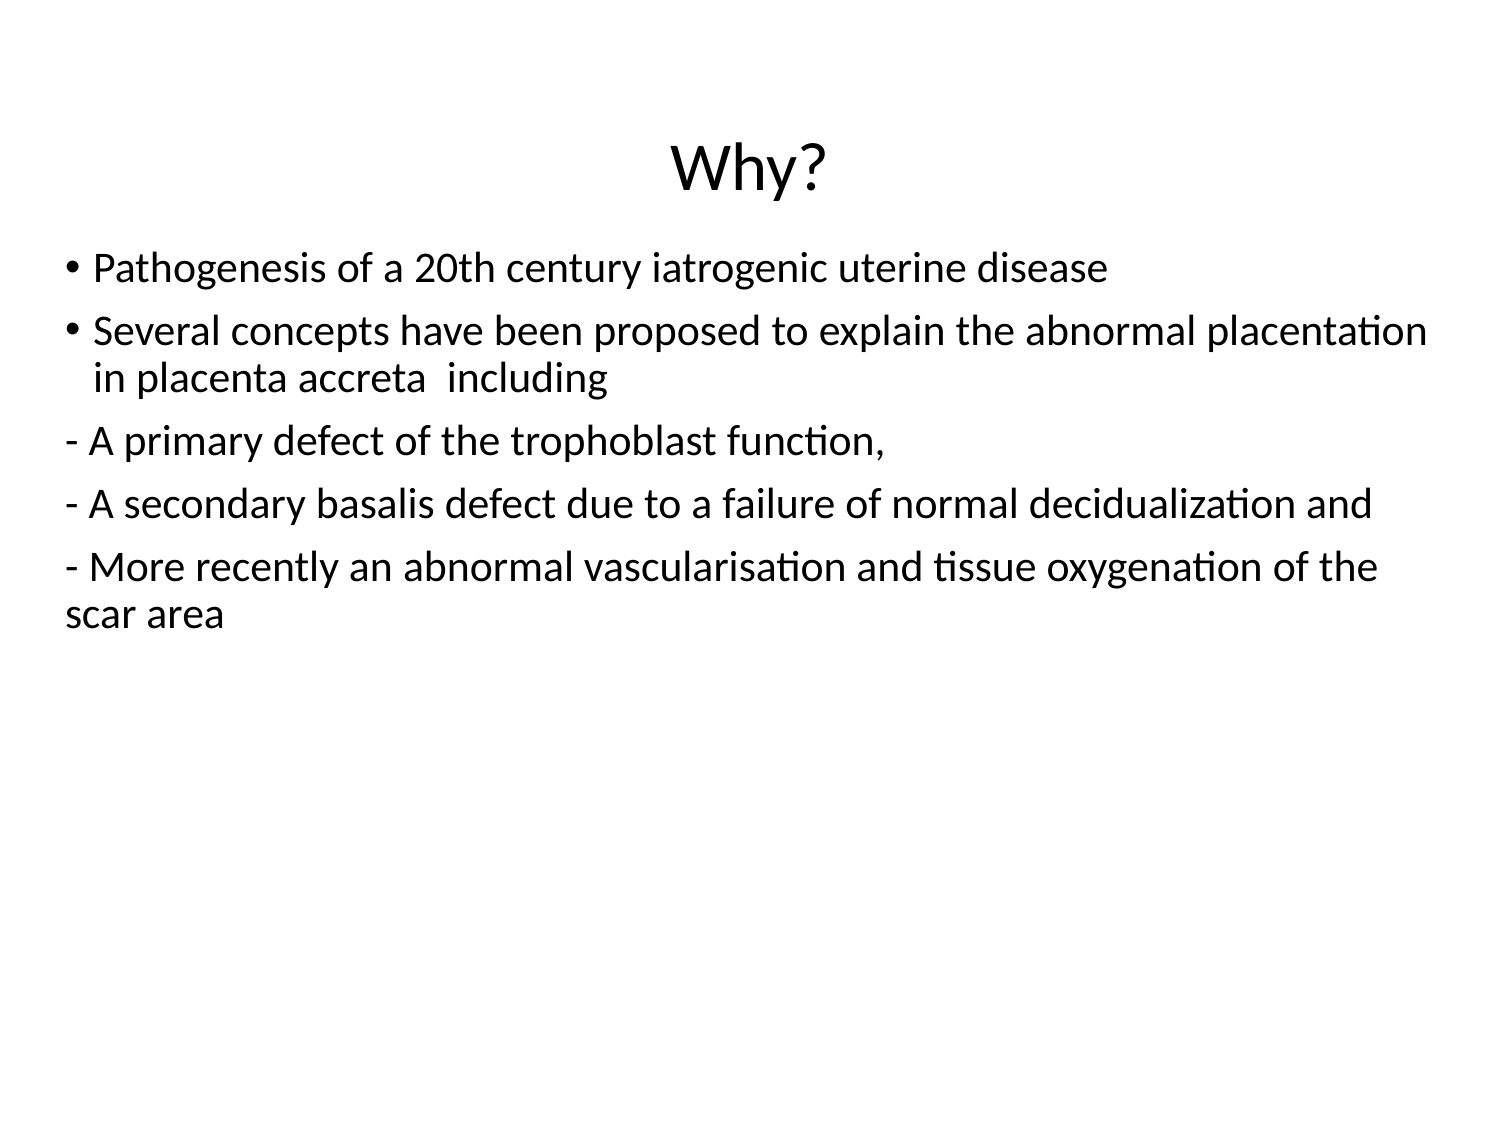

# Why?
Pathogenesis of a 20th century iatrogenic uterine disease
Several concepts have been proposed to explain the abnormal placentation in placenta accreta  including
- A primary defect of the trophoblast function,
- A secondary basalis defect due to a failure of normal decidualization and
- More recently an abnormal vascularisation and tissue oxygenation of the scar area